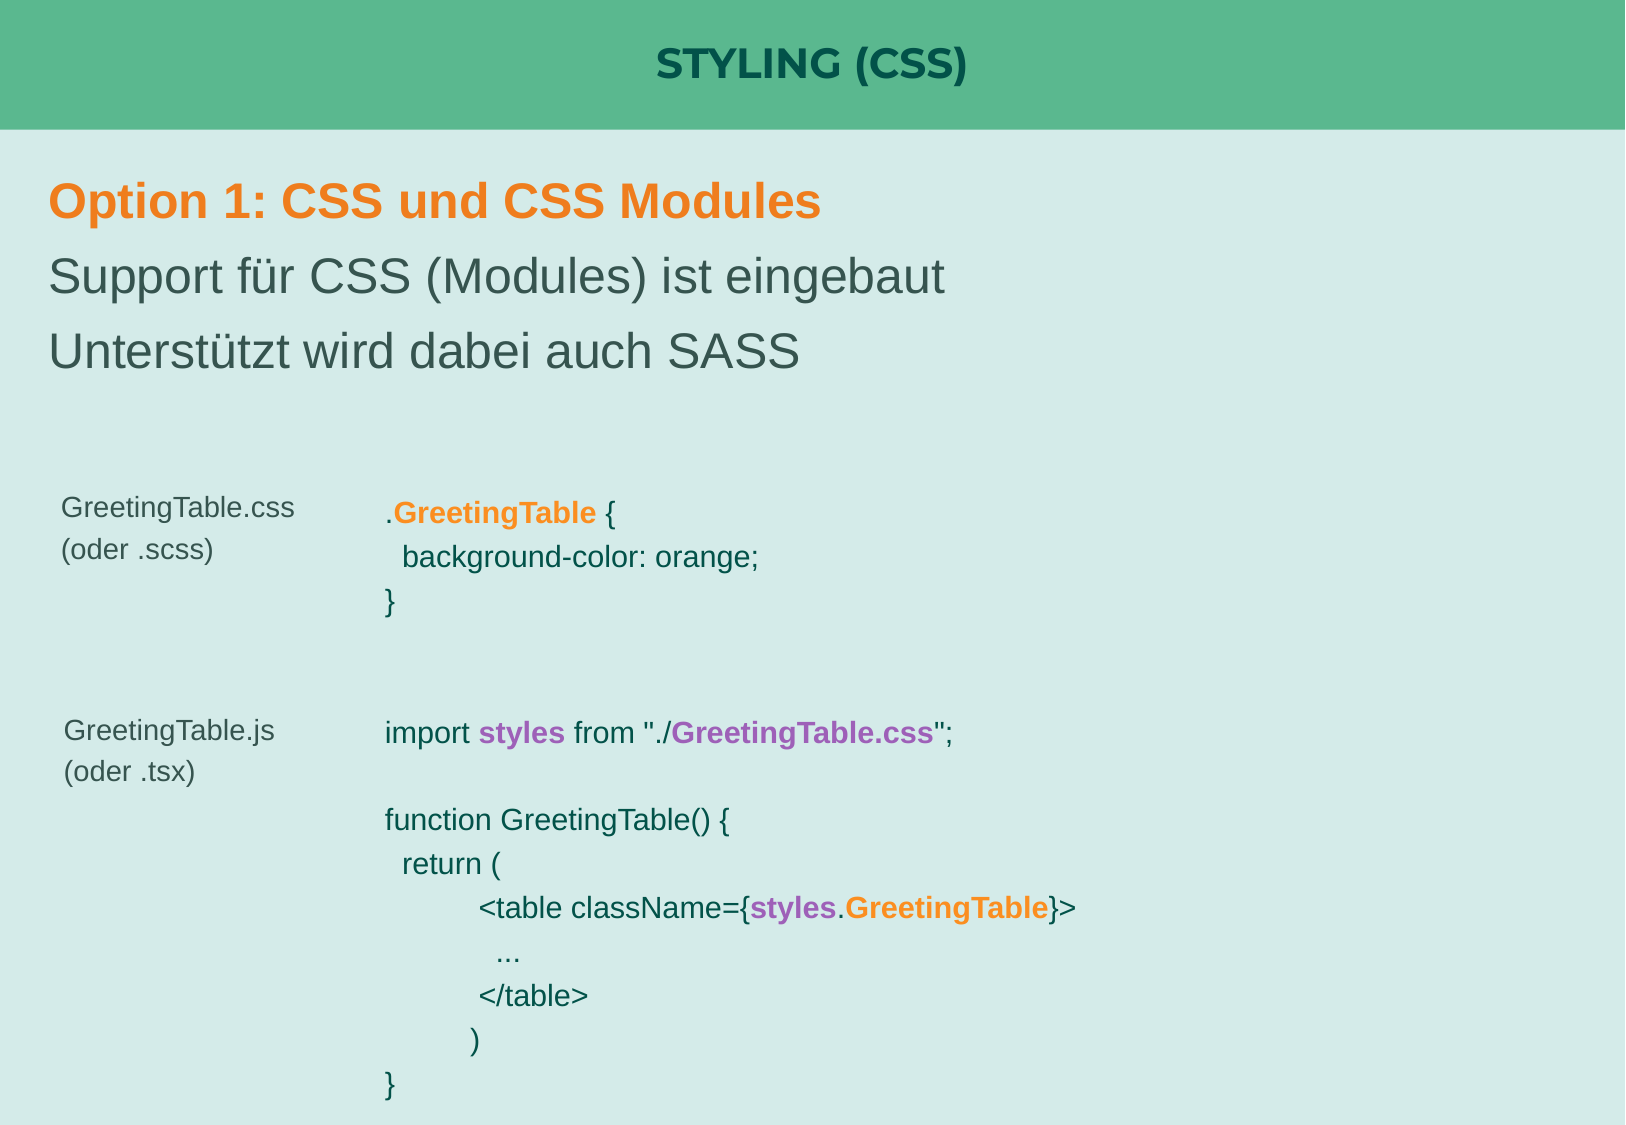

# Styling (CSS)
Option 1: CSS und CSS Modules
Support für CSS (Modules) ist eingebaut
Unterstützt wird dabei auch SASS
GreetingTable.css
(oder .scss)
.GreetingTable {
  background-color: orange;
}

import styles from "./GreetingTable.css";

function GreetingTable() {
  return (
           <table className={styles.GreetingTable}>
             ...
           </table>
          )
}
GreetingTable.js
(oder .tsx)